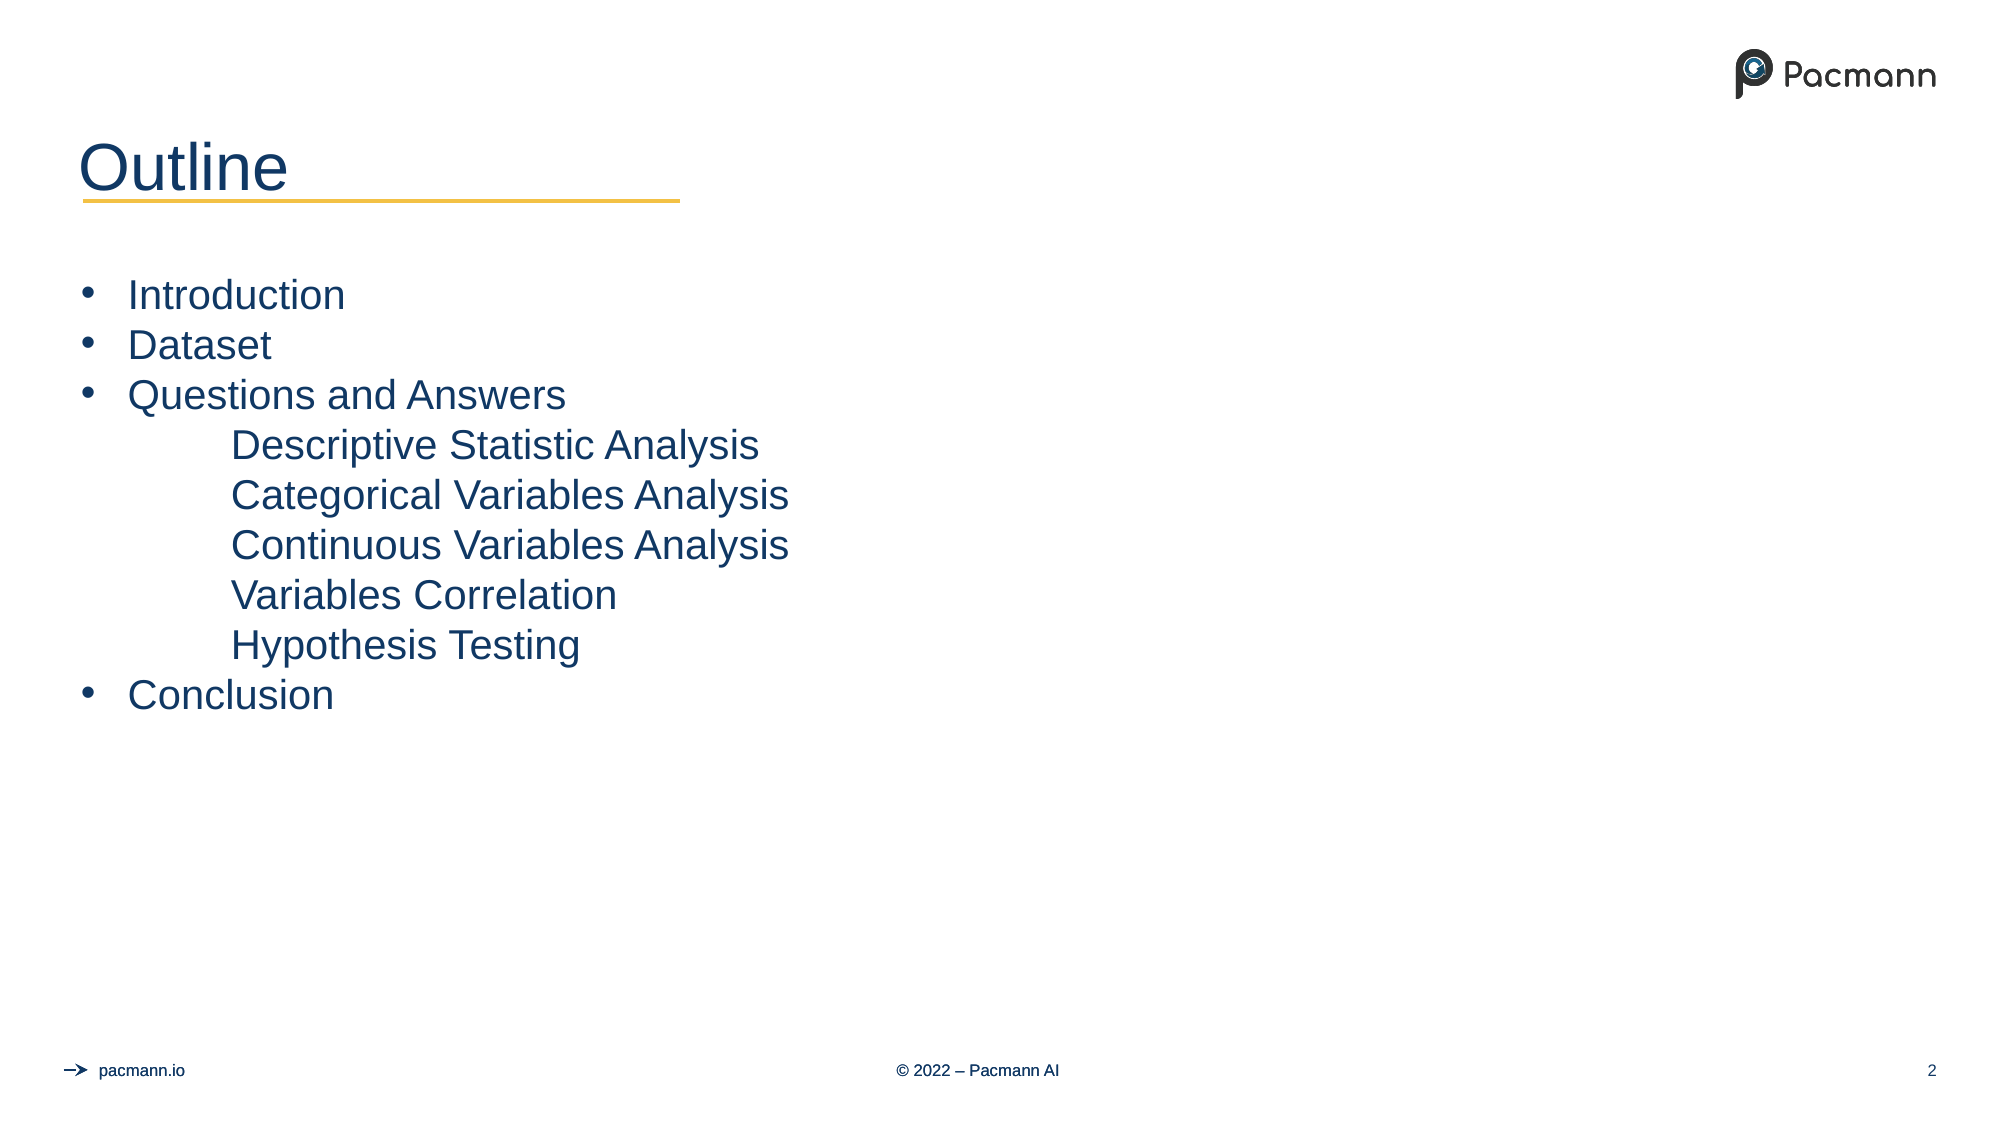

# Outline
Introduction
Dataset
Questions and Answers
	Descriptive Statistic Analysis
	Categorical Variables Analysis
	Continuous Variables Analysis
	Variables Correlation
	Hypothesis Testing
Conclusion